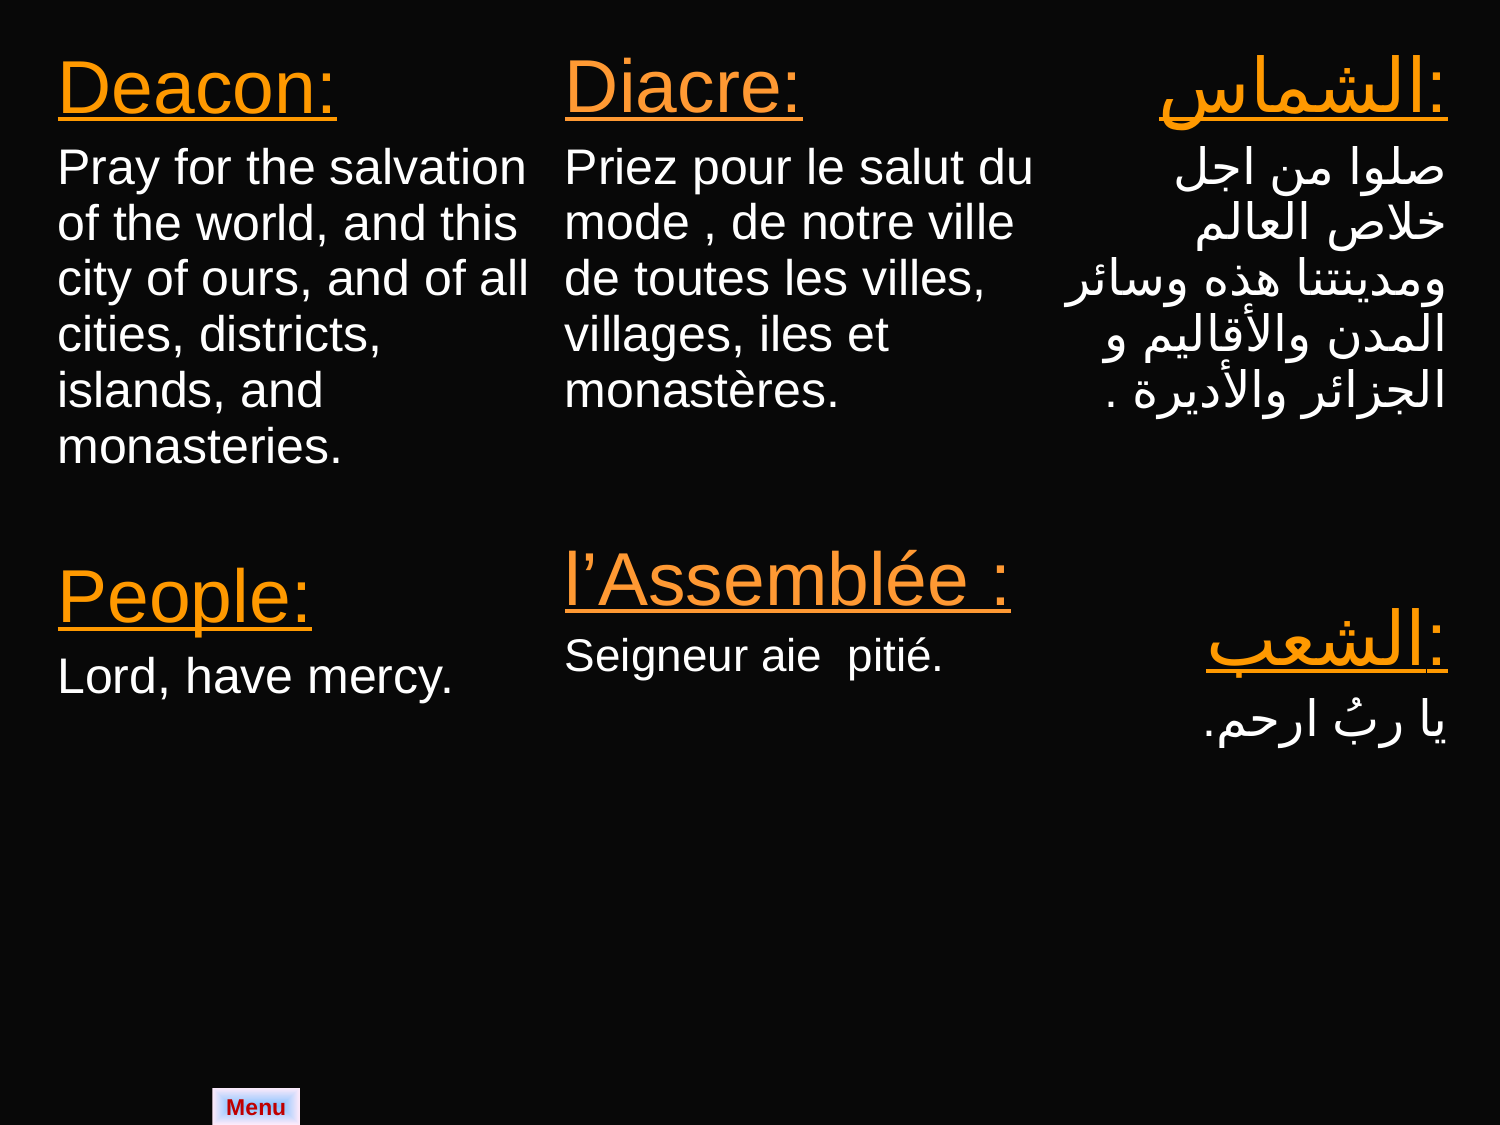

| Deacon: Pray for the salvation of the world, and this city of ours, and of all cities, districts, islands, and monasteries. People: Lord, have mercy. | Diacre: Priez pour le salut du mode , de notre ville de toutes les villes, villages, iles et monastères. l’Assemblée : Seigneur aie pitié. | الشماس: صلوا من اجل خلاص العالم ومدينتنا هذه وسائر المدن والأقاليم و الجزائر والأديرة . الشعب: يا ربُ ارحم. |
| --- | --- | --- |
Menu